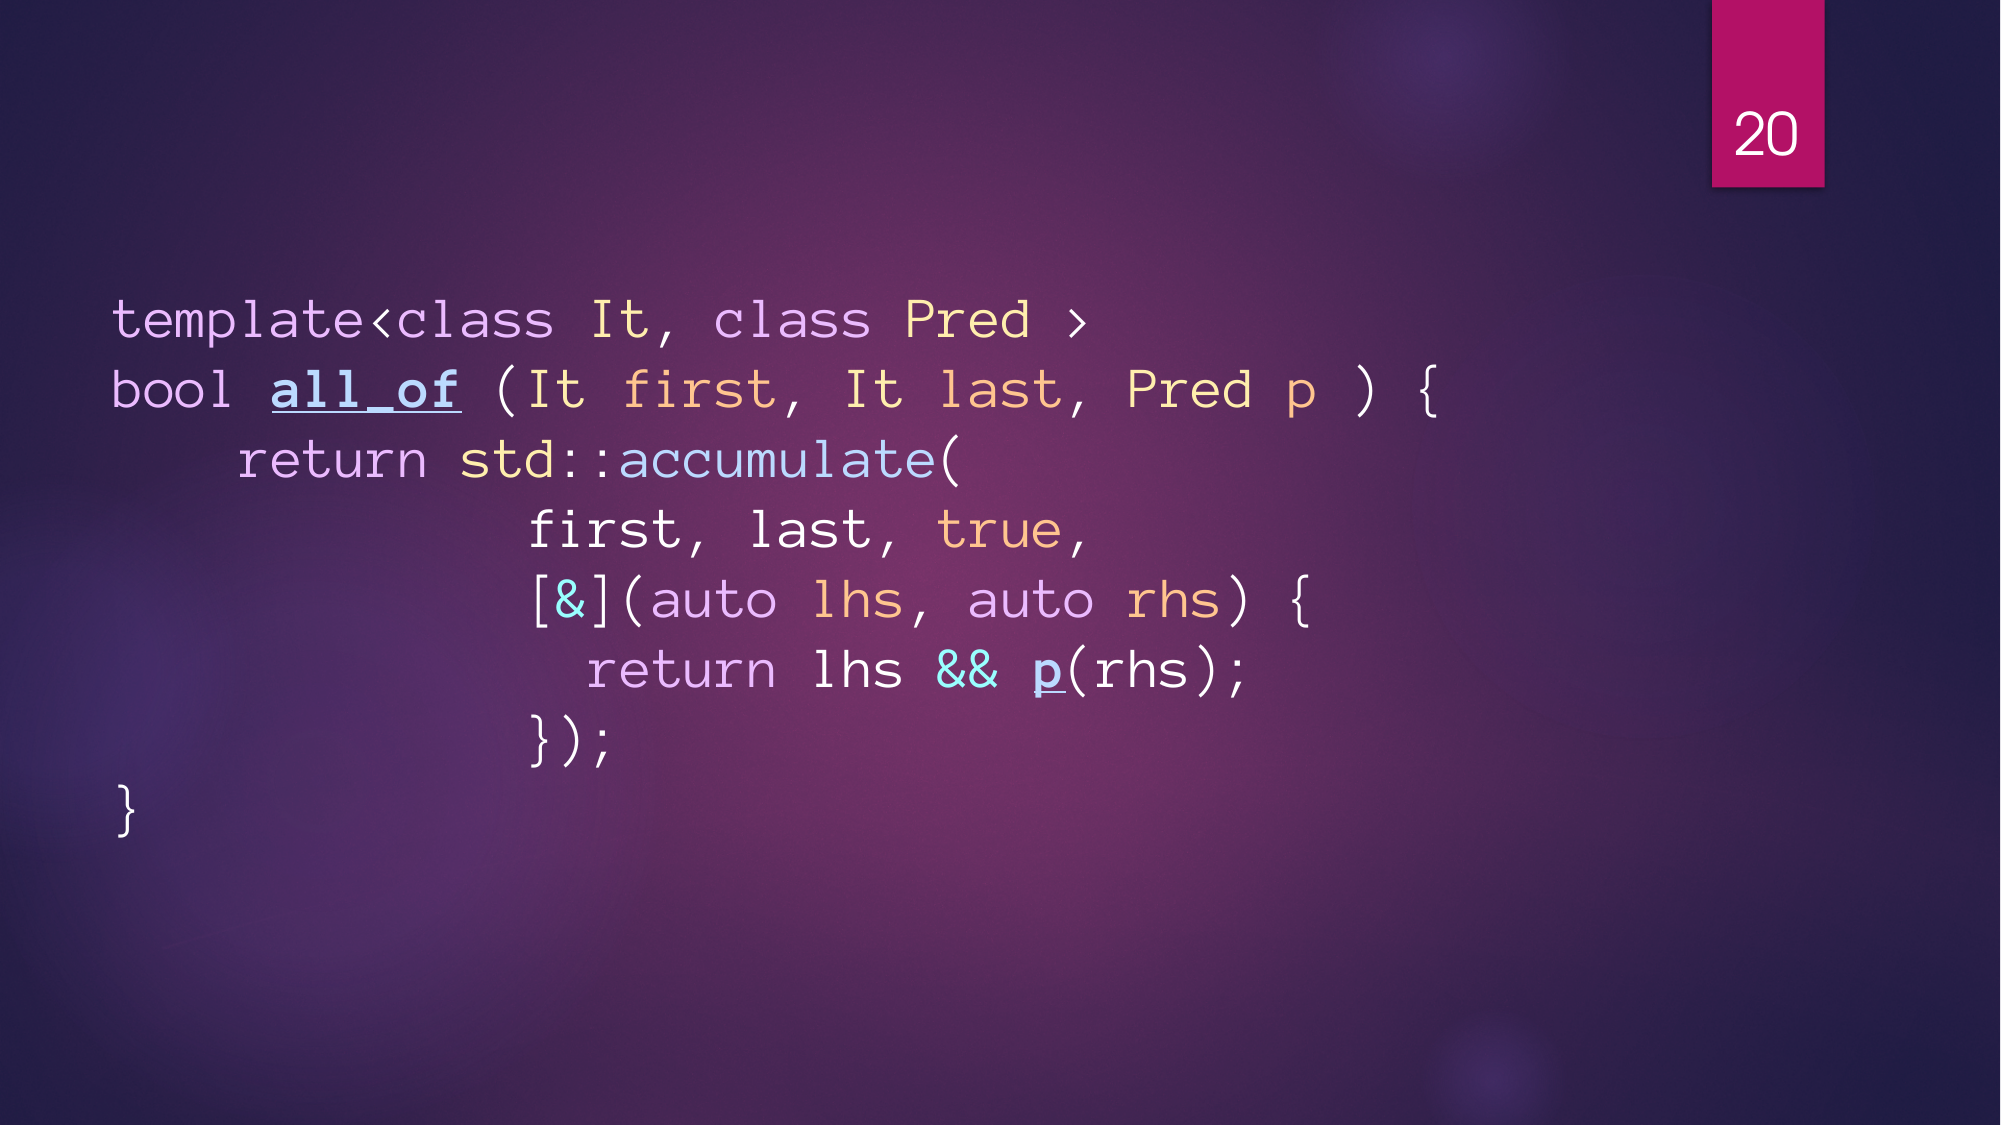

20
template<class It, class Pred >
bool all_of (It first, It last, Pred p ) {
    return std::accumulate(
             first, last, true,
             [&](auto lhs, auto rhs) {
               return lhs && p(rhs);
             });
}